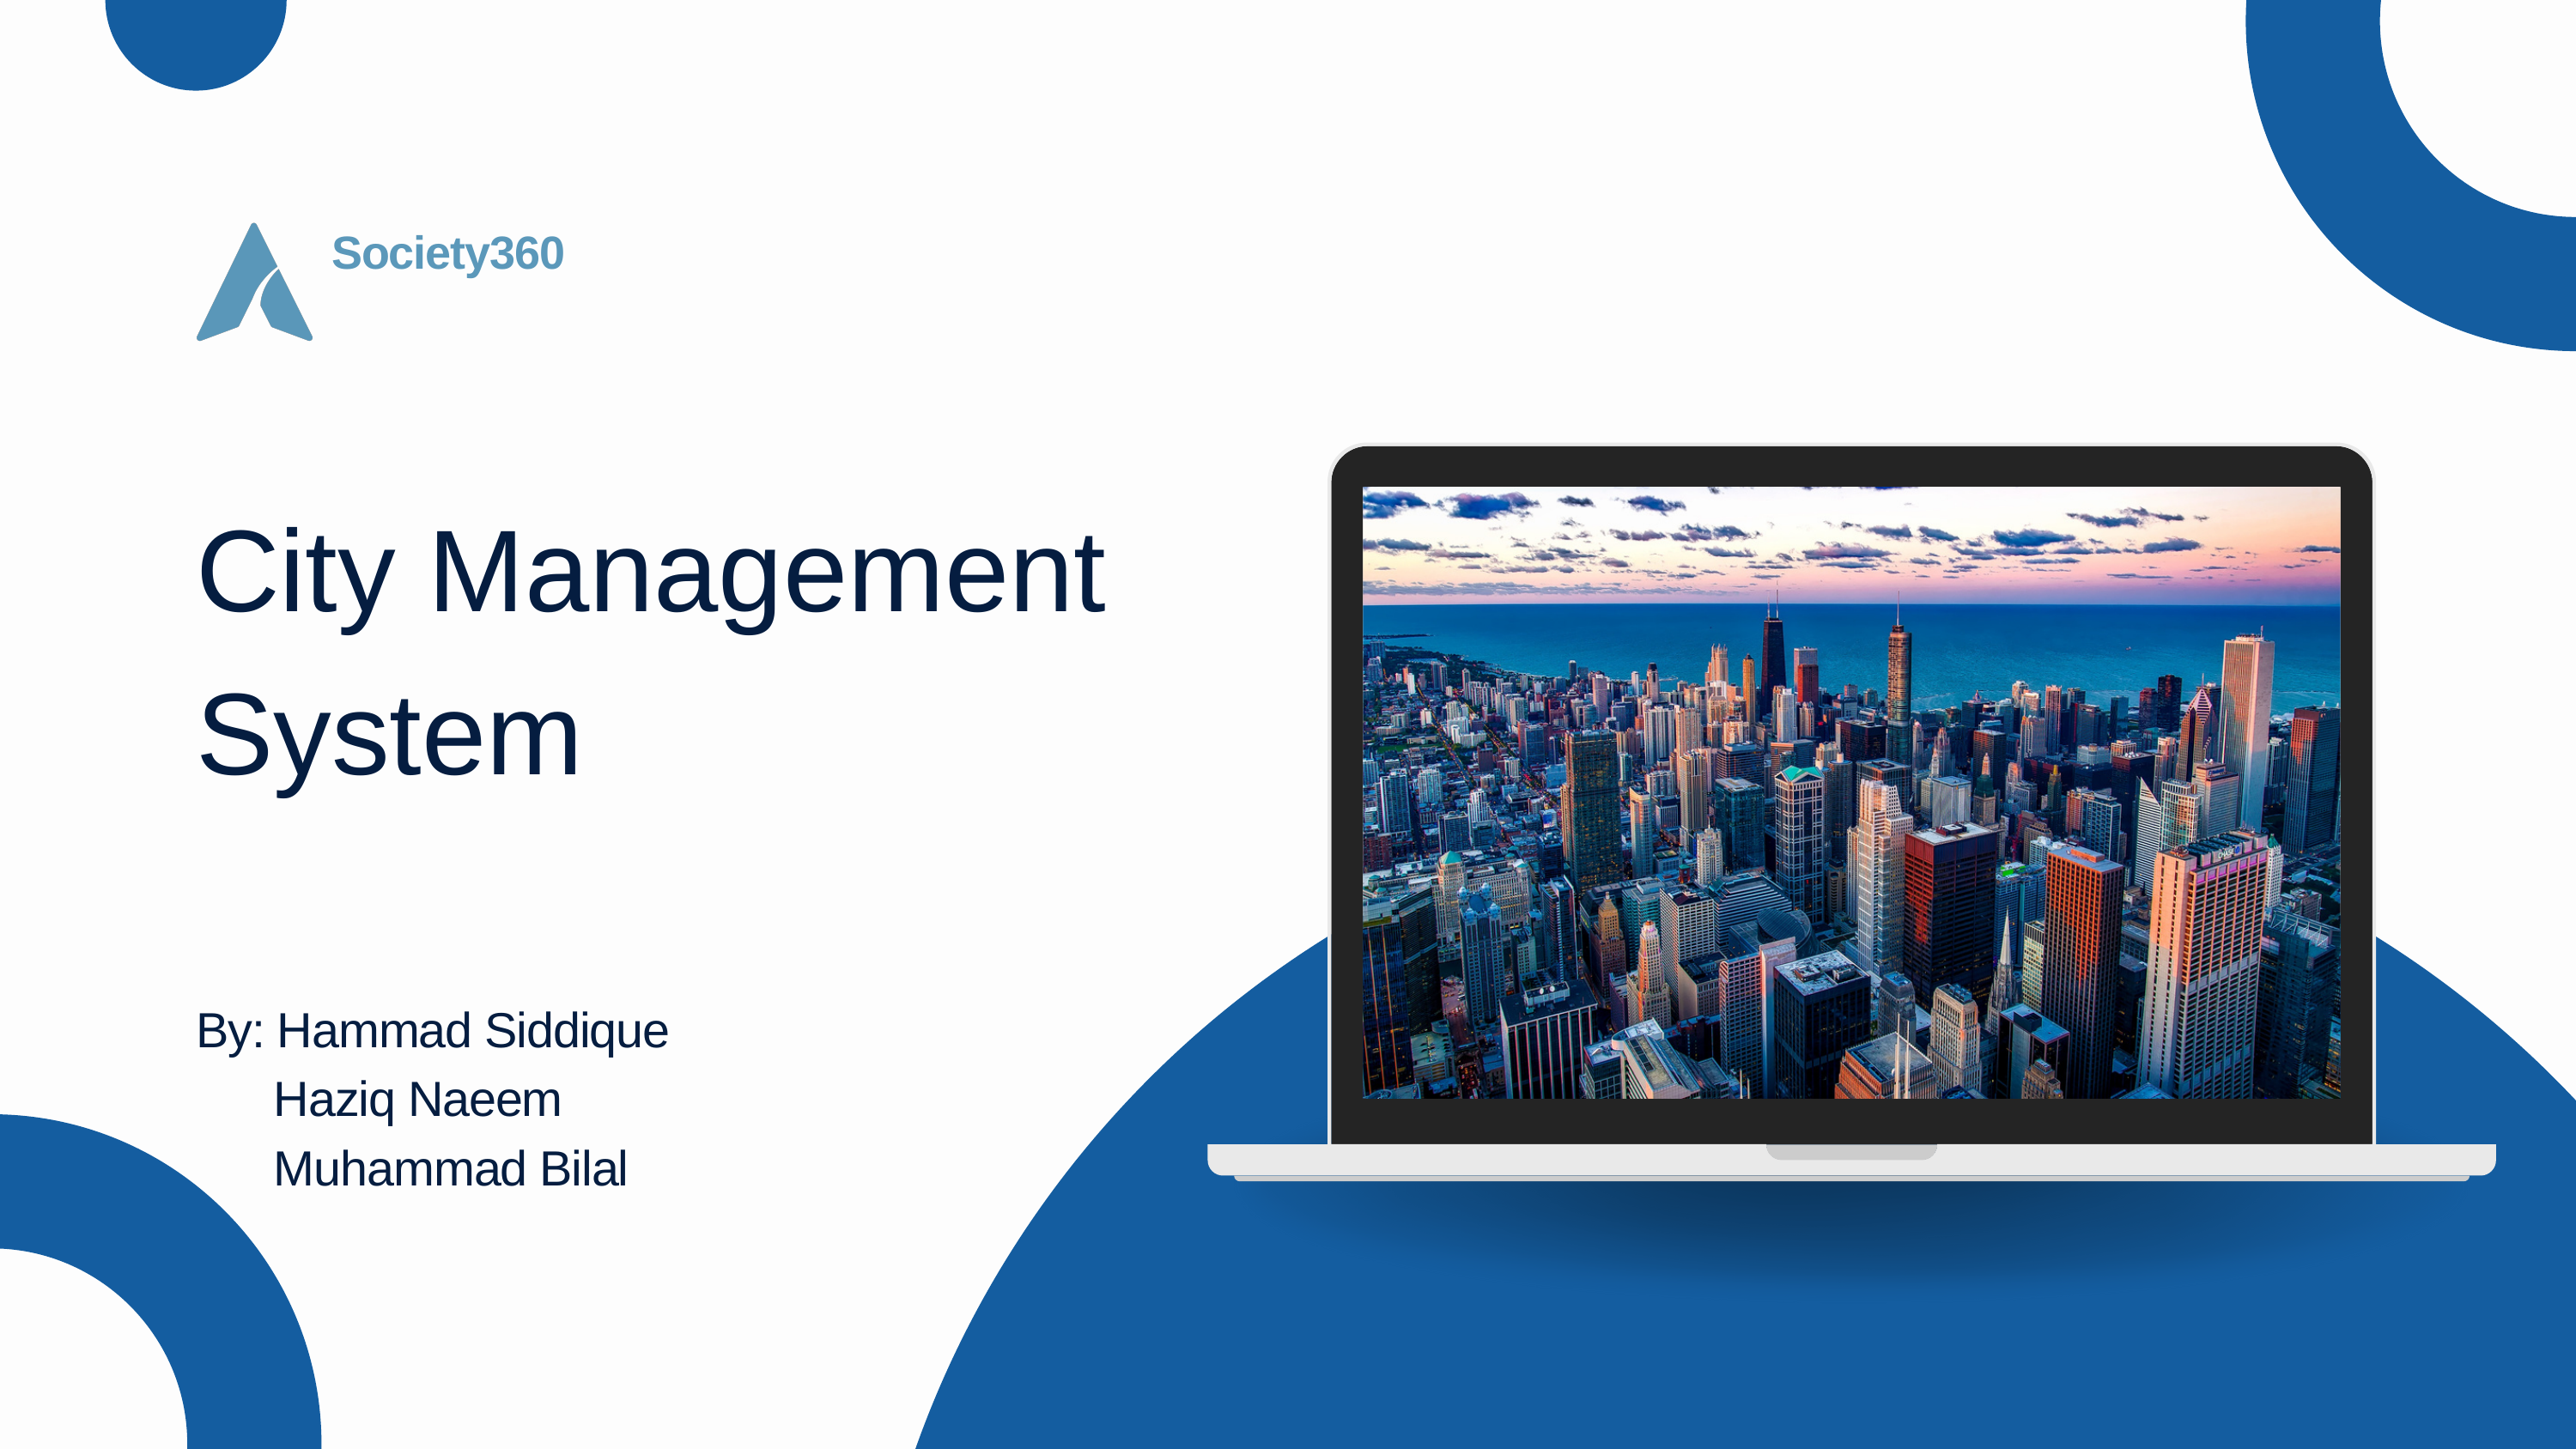

Society360

City Management System

By: Hammad Siddique
      Haziq Naeem
      Muhammad Bilal